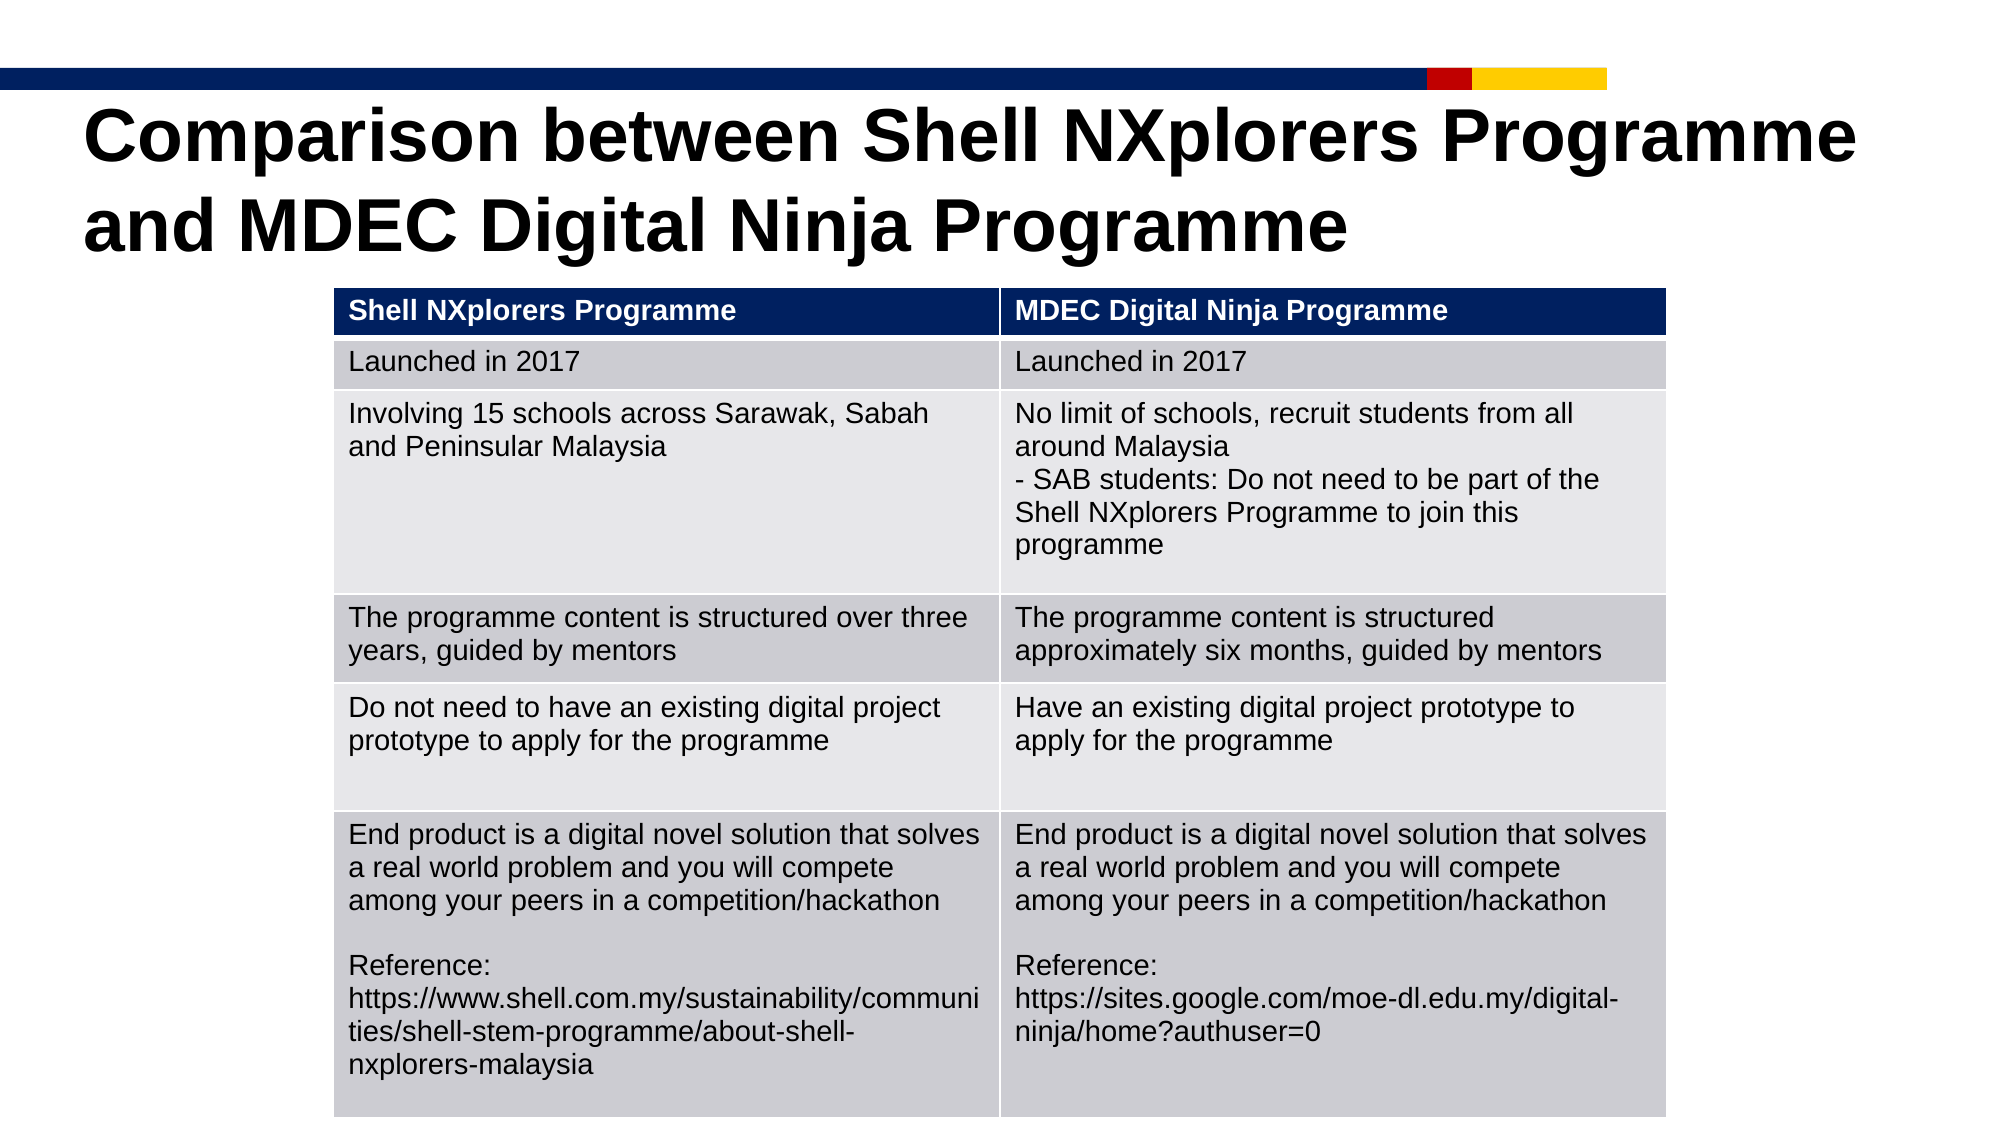

# Comparison between Shell NXplorers Programme and MDEC Digital Ninja Programme
| Shell NXplorers Programme | MDEC Digital Ninja Programme |
| --- | --- |
| Launched in 2017 | Launched in 2017 |
| Involving 15 schools across Sarawak, Sabah and Peninsular Malaysia | No limit of schools, recruit students from all around Malaysia - SAB students: Do not need to be part of the Shell NXplorers Programme to join this programme |
| The programme content is structured over three years, guided by mentors | The programme content is structured approximately six months, guided by mentors |
| Do not need to have an existing digital project prototype to apply for the programme | Have an existing digital project prototype to apply for the programme |
| End product is a digital novel solution that solves a real world problem and you will compete among your peers in a competition/hackathon Reference: https://www.shell.com.my/sustainability/communities/shell-stem-programme/about-shell-nxplorers-malaysia | End product is a digital novel solution that solves a real world problem and you will compete among your peers in a competition/hackathon Reference: https://sites.google.com/moe-dl.edu.my/digital-ninja/home?authuser=0 |